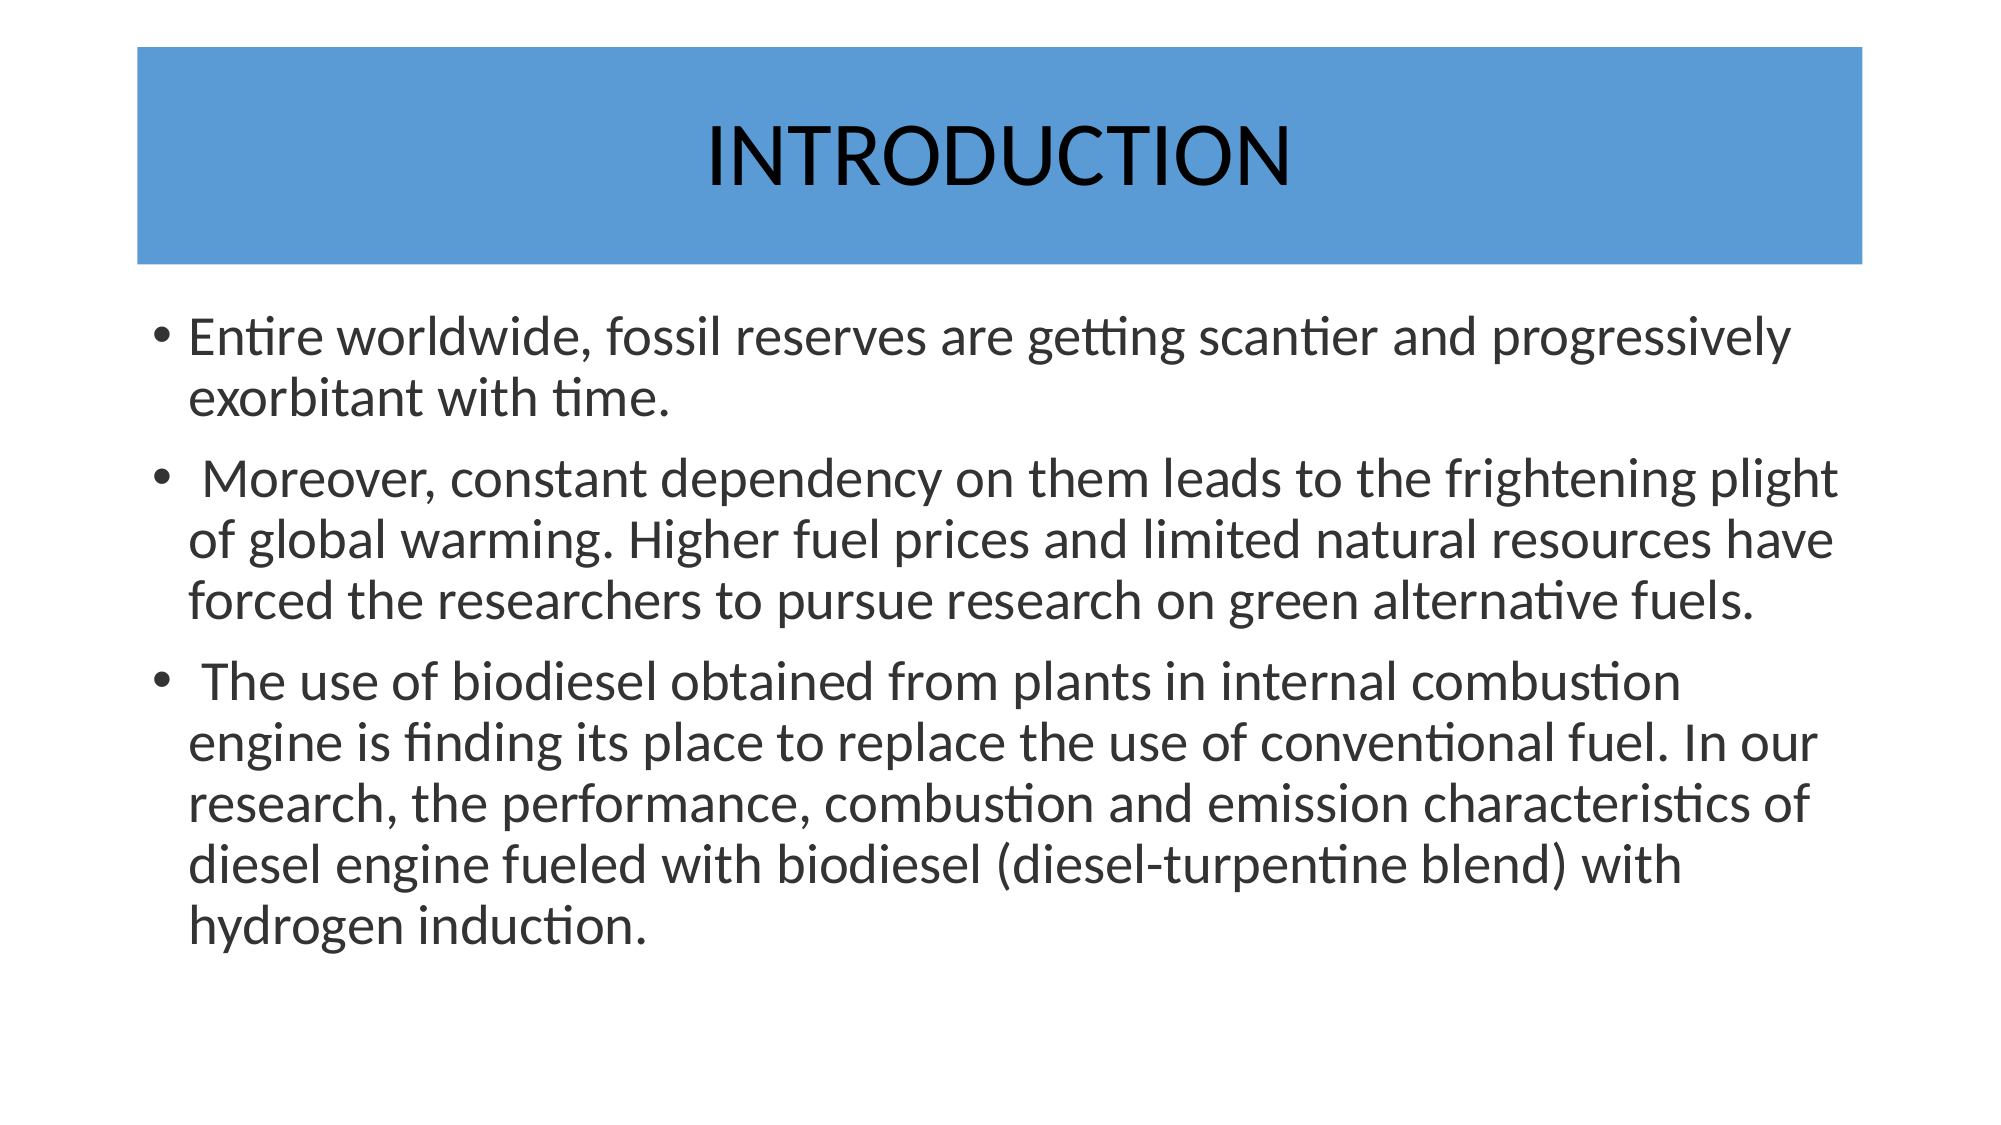

# INTRODUCTION
Entire worldwide, fossil reserves are getting scantier and progressively exorbitant with time.
 Moreover, constant dependency on them leads to the frightening plight of global warming. Higher fuel prices and limited natural resources have forced the researchers to pursue research on green alternative fuels.
 The use of biodiesel obtained from plants in internal combustion engine is finding its place to replace the use of conventional fuel. In our research, the performance, combustion and emission characteristics of diesel engine fueled with biodiesel (diesel-turpentine blend) with hydrogen induction.